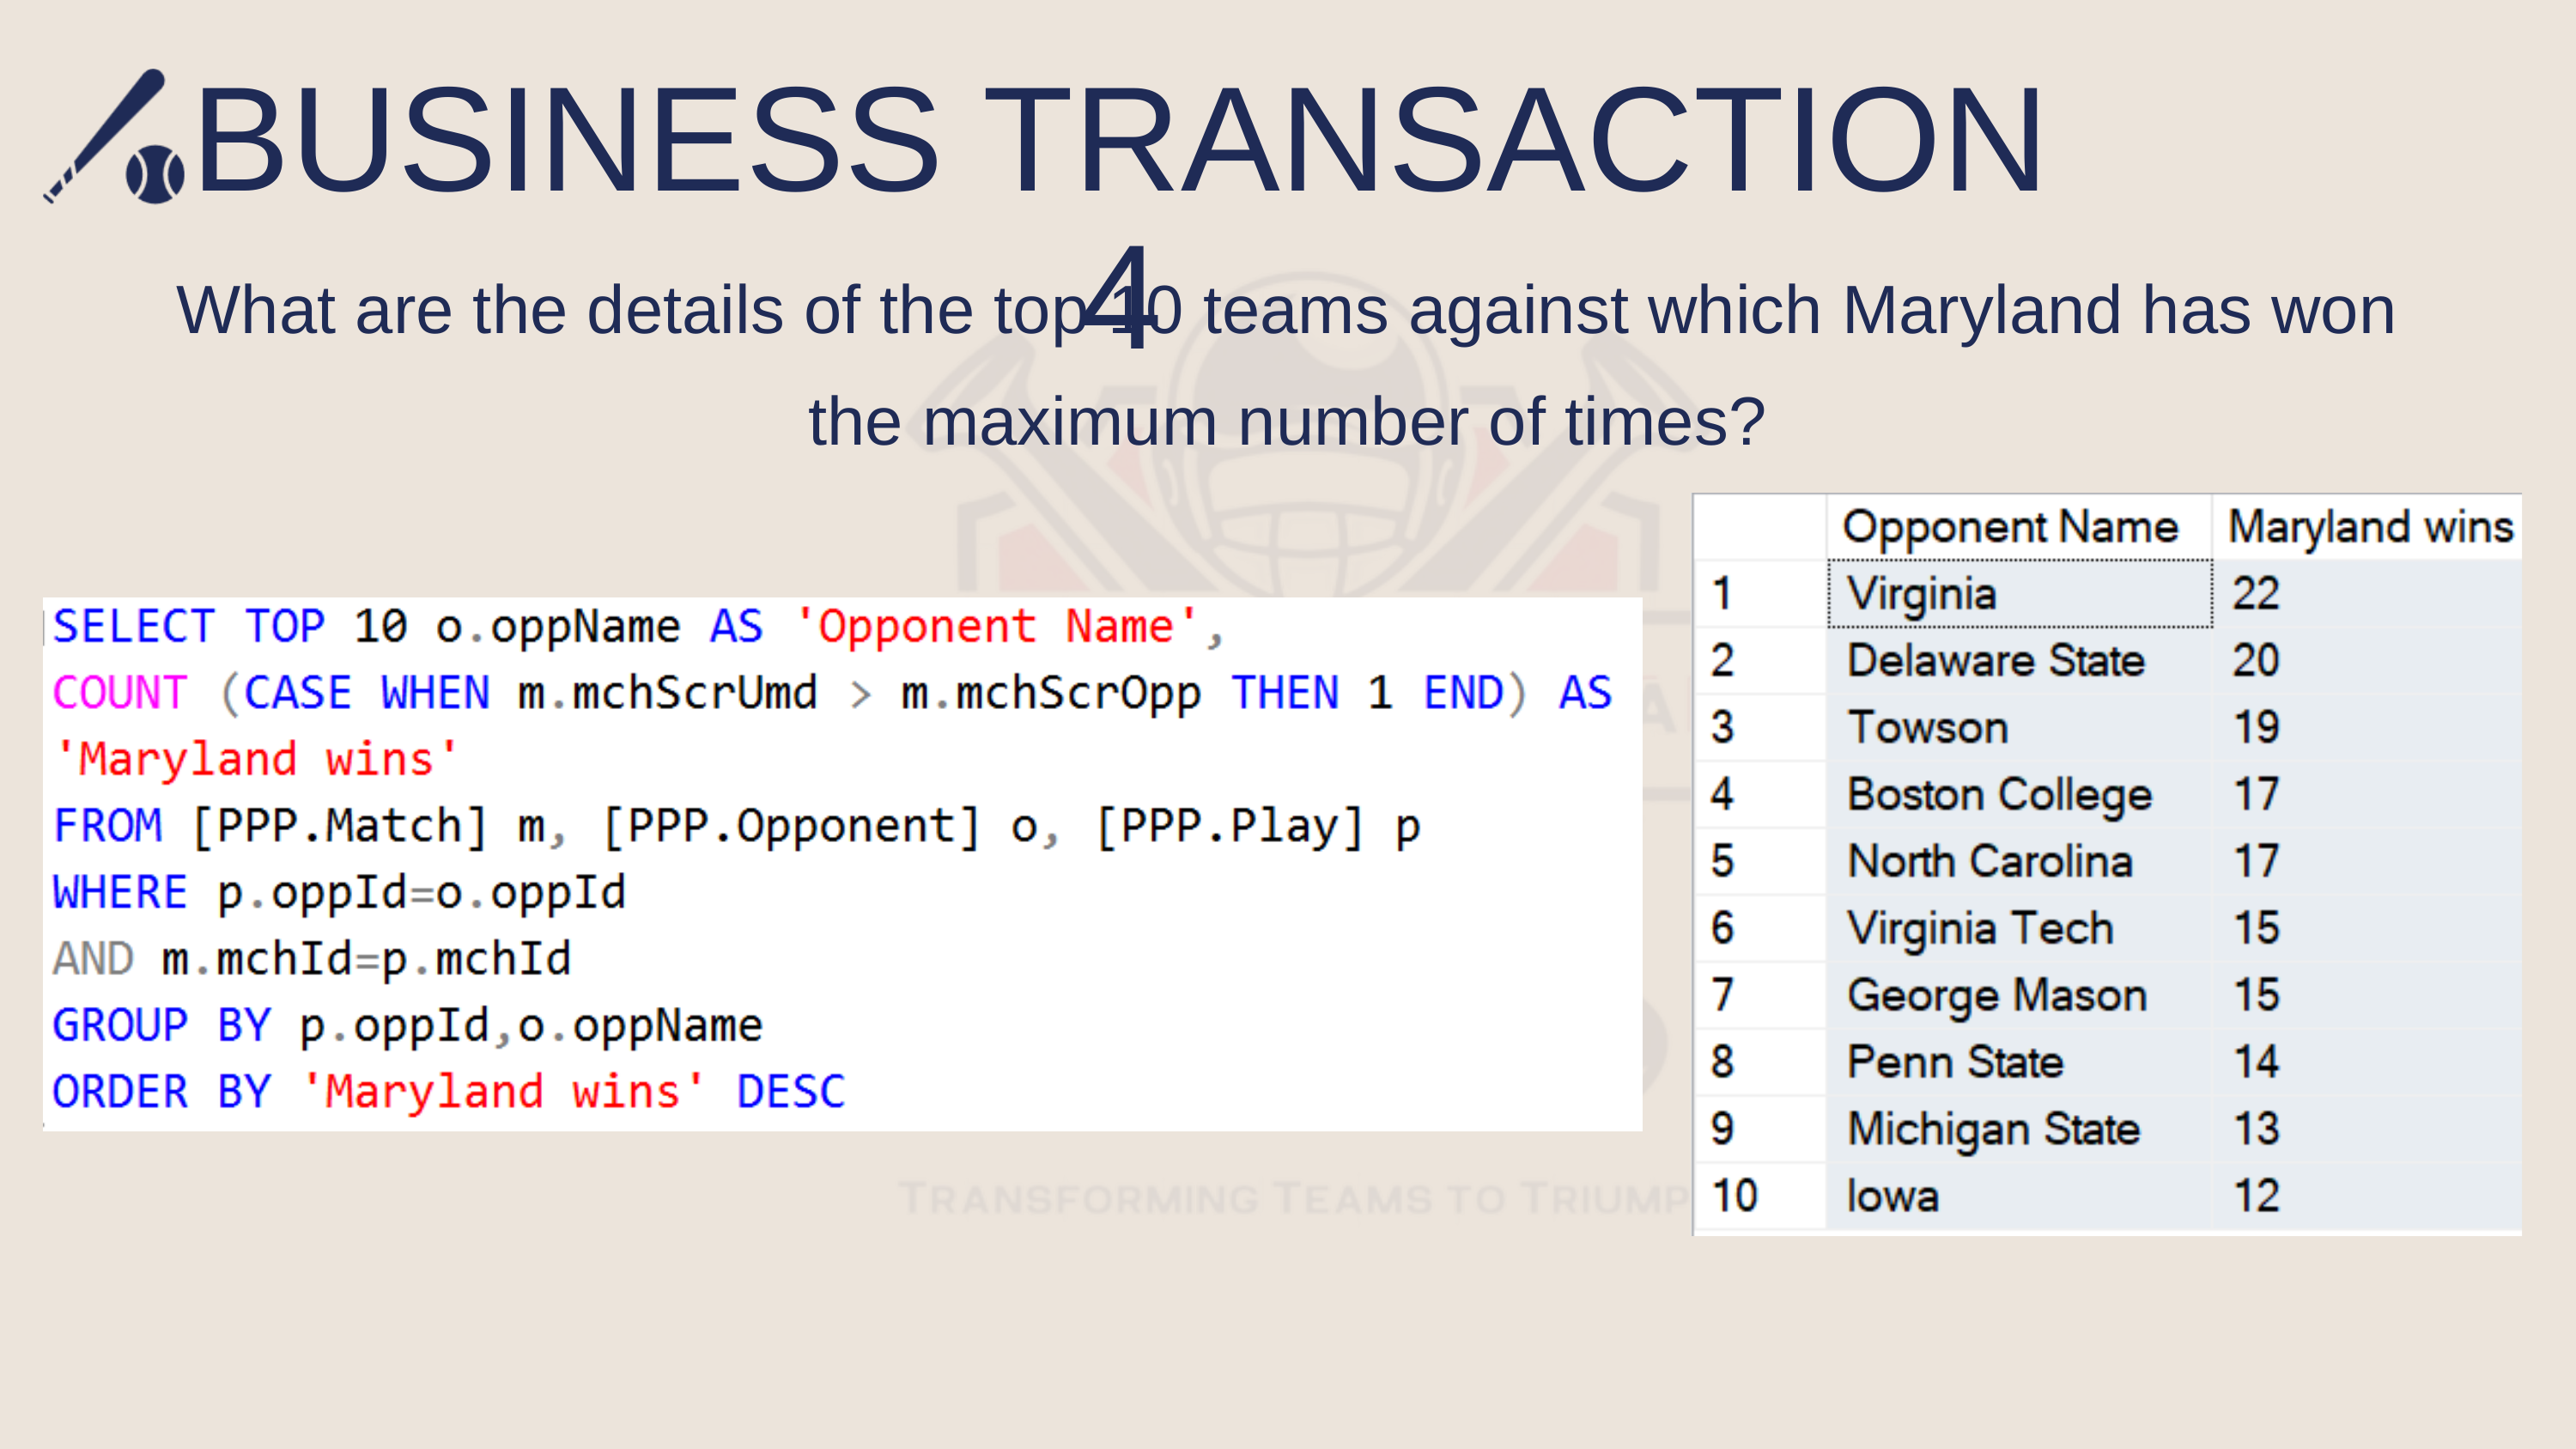

BUSINESS TRANSACTION 4

What are the details of the top 10 teams against which Maryland has won the maximum number of times?